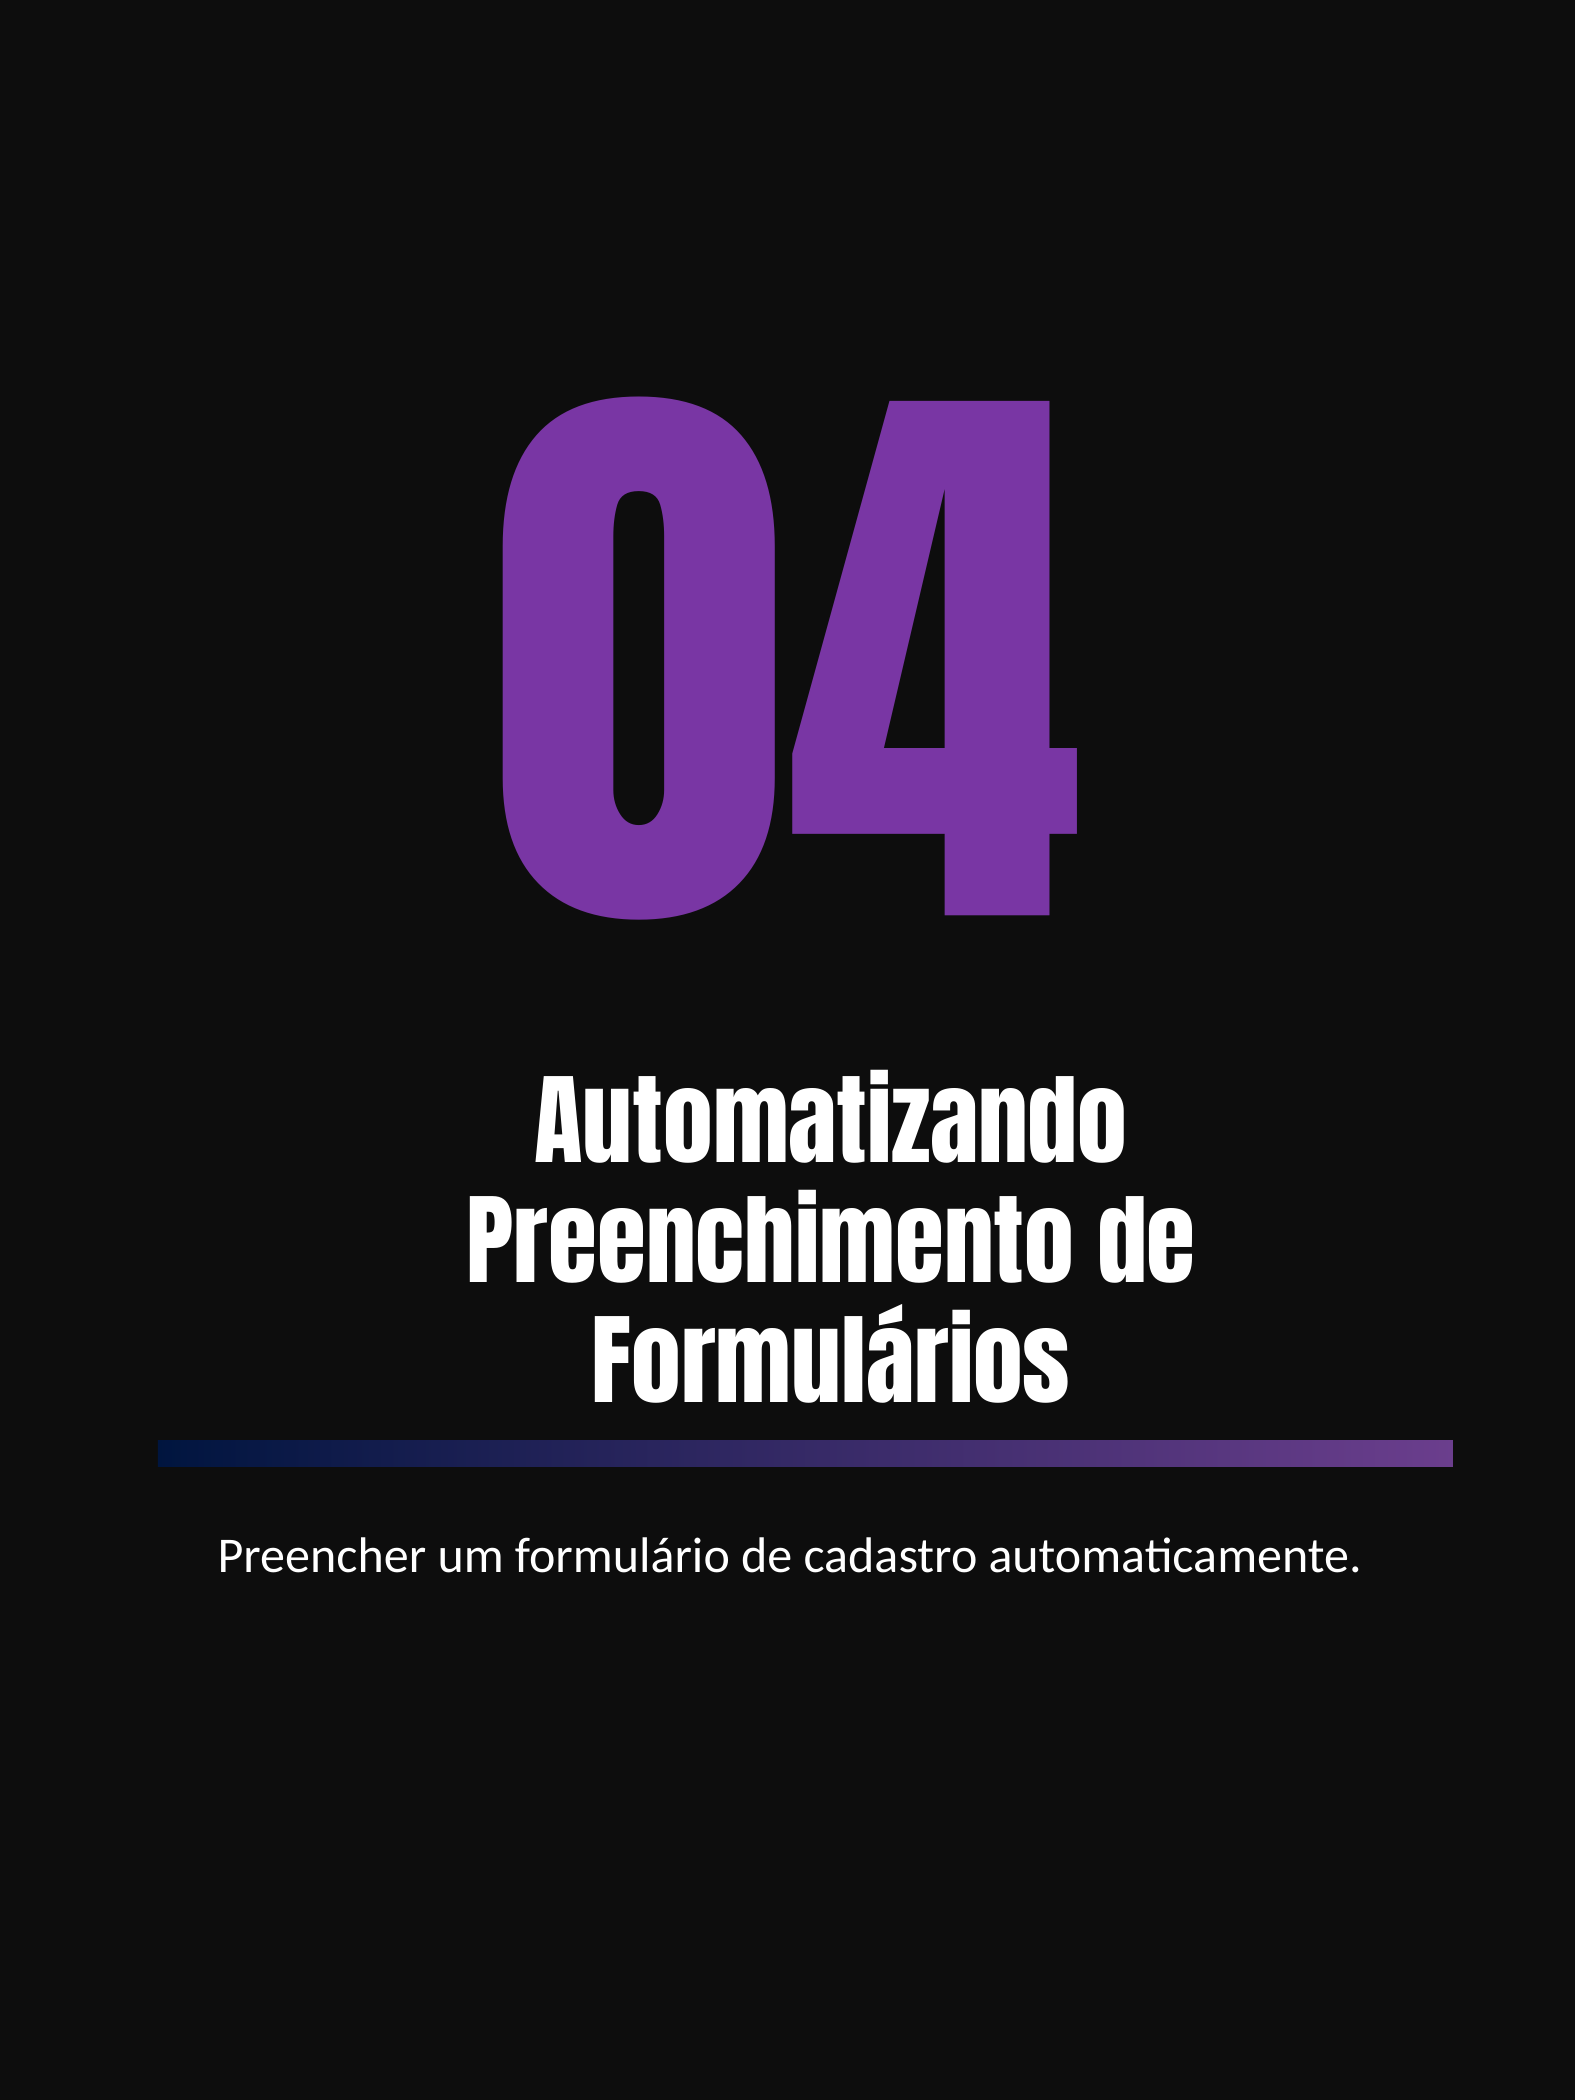

04
Automatizando Preenchimento de Formulários

Preencher um formulário de cadastro automaticamente.